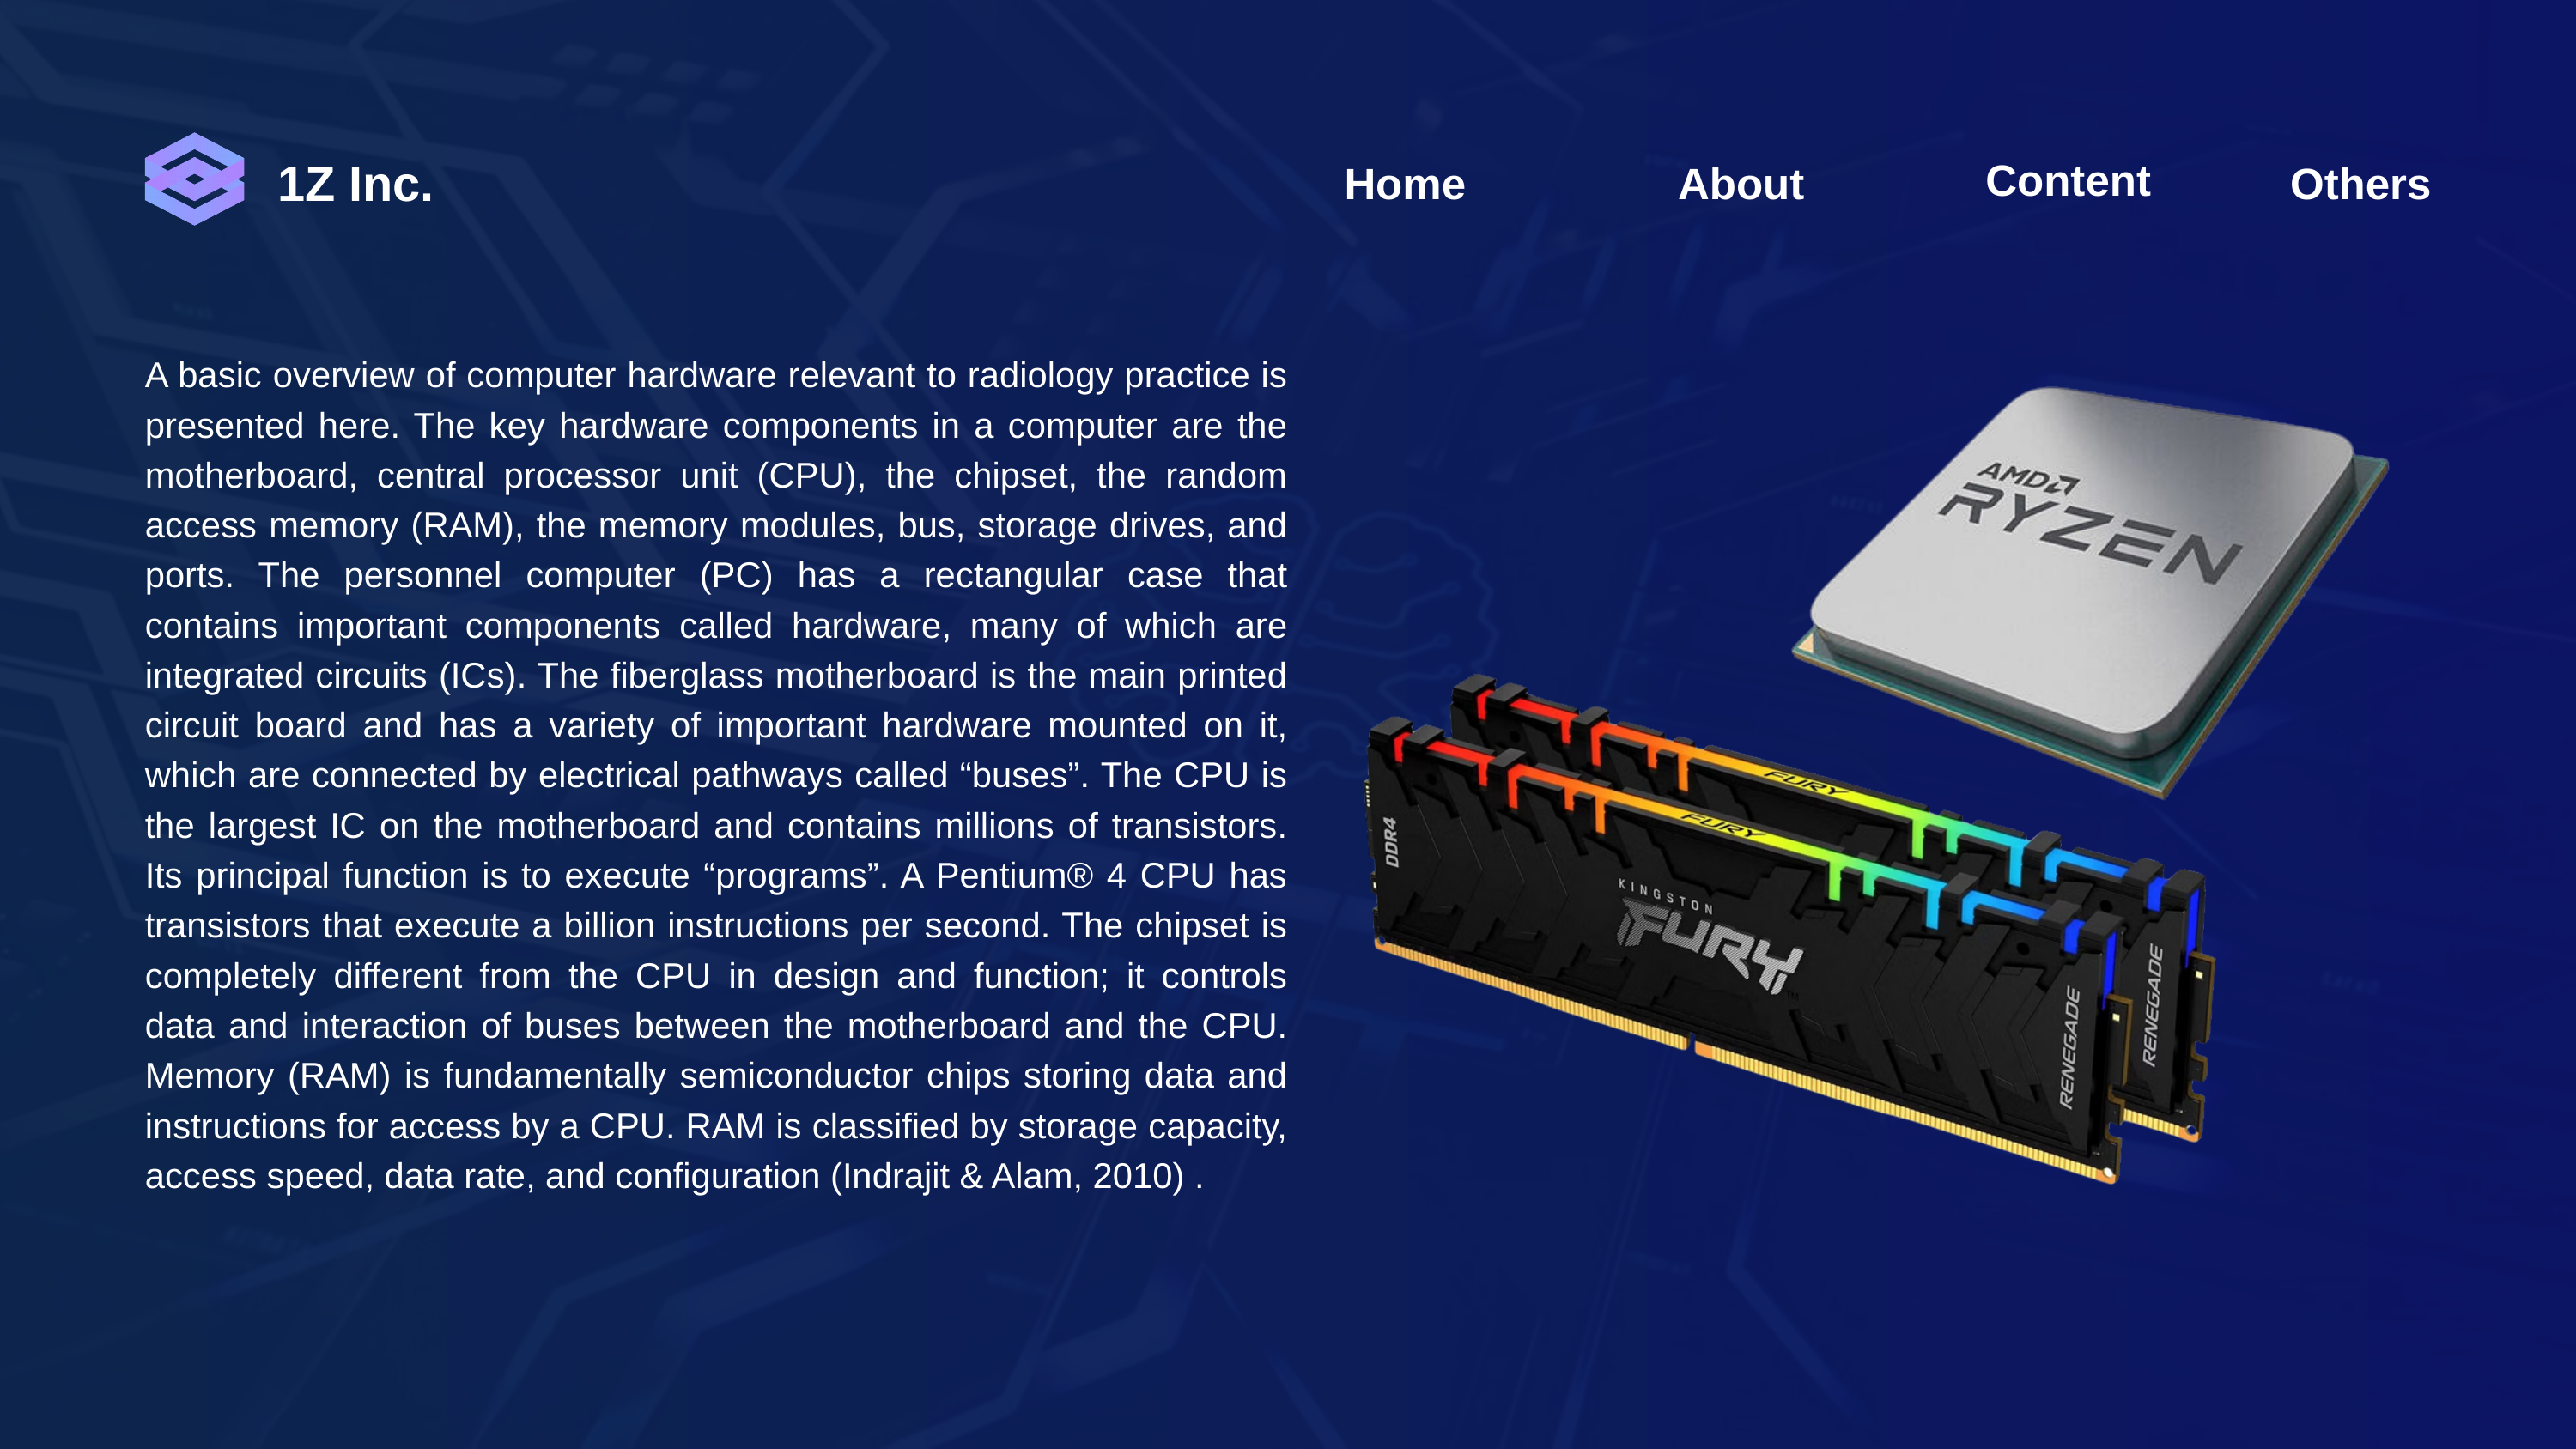

Content
Home
Others
About
1Z Inc.

A basic overview of computer hardware relevant to radiology practice is presented here. The key hardware components in a computer are the motherboard, central processor unit (CPU), the chipset, the random access memory (RAM), the memory modules, bus, storage drives, and ports. The personnel computer (PC) has a rectangular case that contains important components called hardware, many of which are integrated circuits (ICs). The fiberglass motherboard is the main printed circuit board and has a variety of important hardware mounted on it, which are connected by electrical pathways called “buses”. The CPU is the largest IC on the motherboard and contains millions of transistors. Its principal function is to execute “programs”. A Pentium® 4 CPU has transistors that execute a billion instructions per second. The chipset is completely different from the CPU in design and function; it controls data and interaction of buses between the motherboard and the CPU. Memory (RAM) is fundamentally semiconductor chips storing data and instructions for access by a CPU. RAM is classified by storage capacity, access speed, data rate, and configuration (Indrajit & Alam, 2010) .